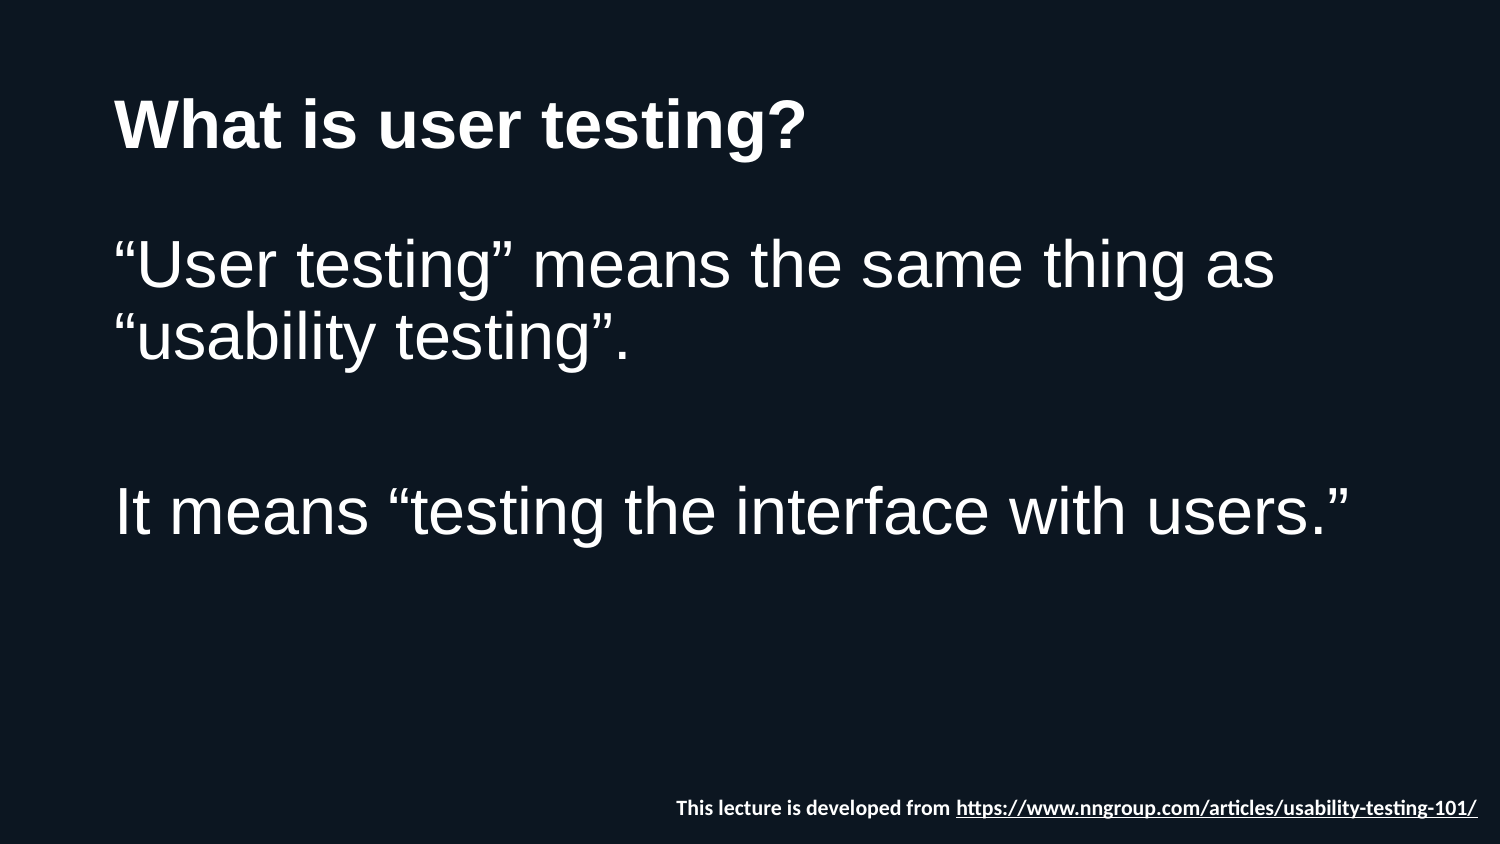

# What is user testing?
“User testing” means the same thing as “usability testing”.

It means “testing the interface with users.”

This lecture is developed from https://www.nngroup.com/articles/usability-testing-101/